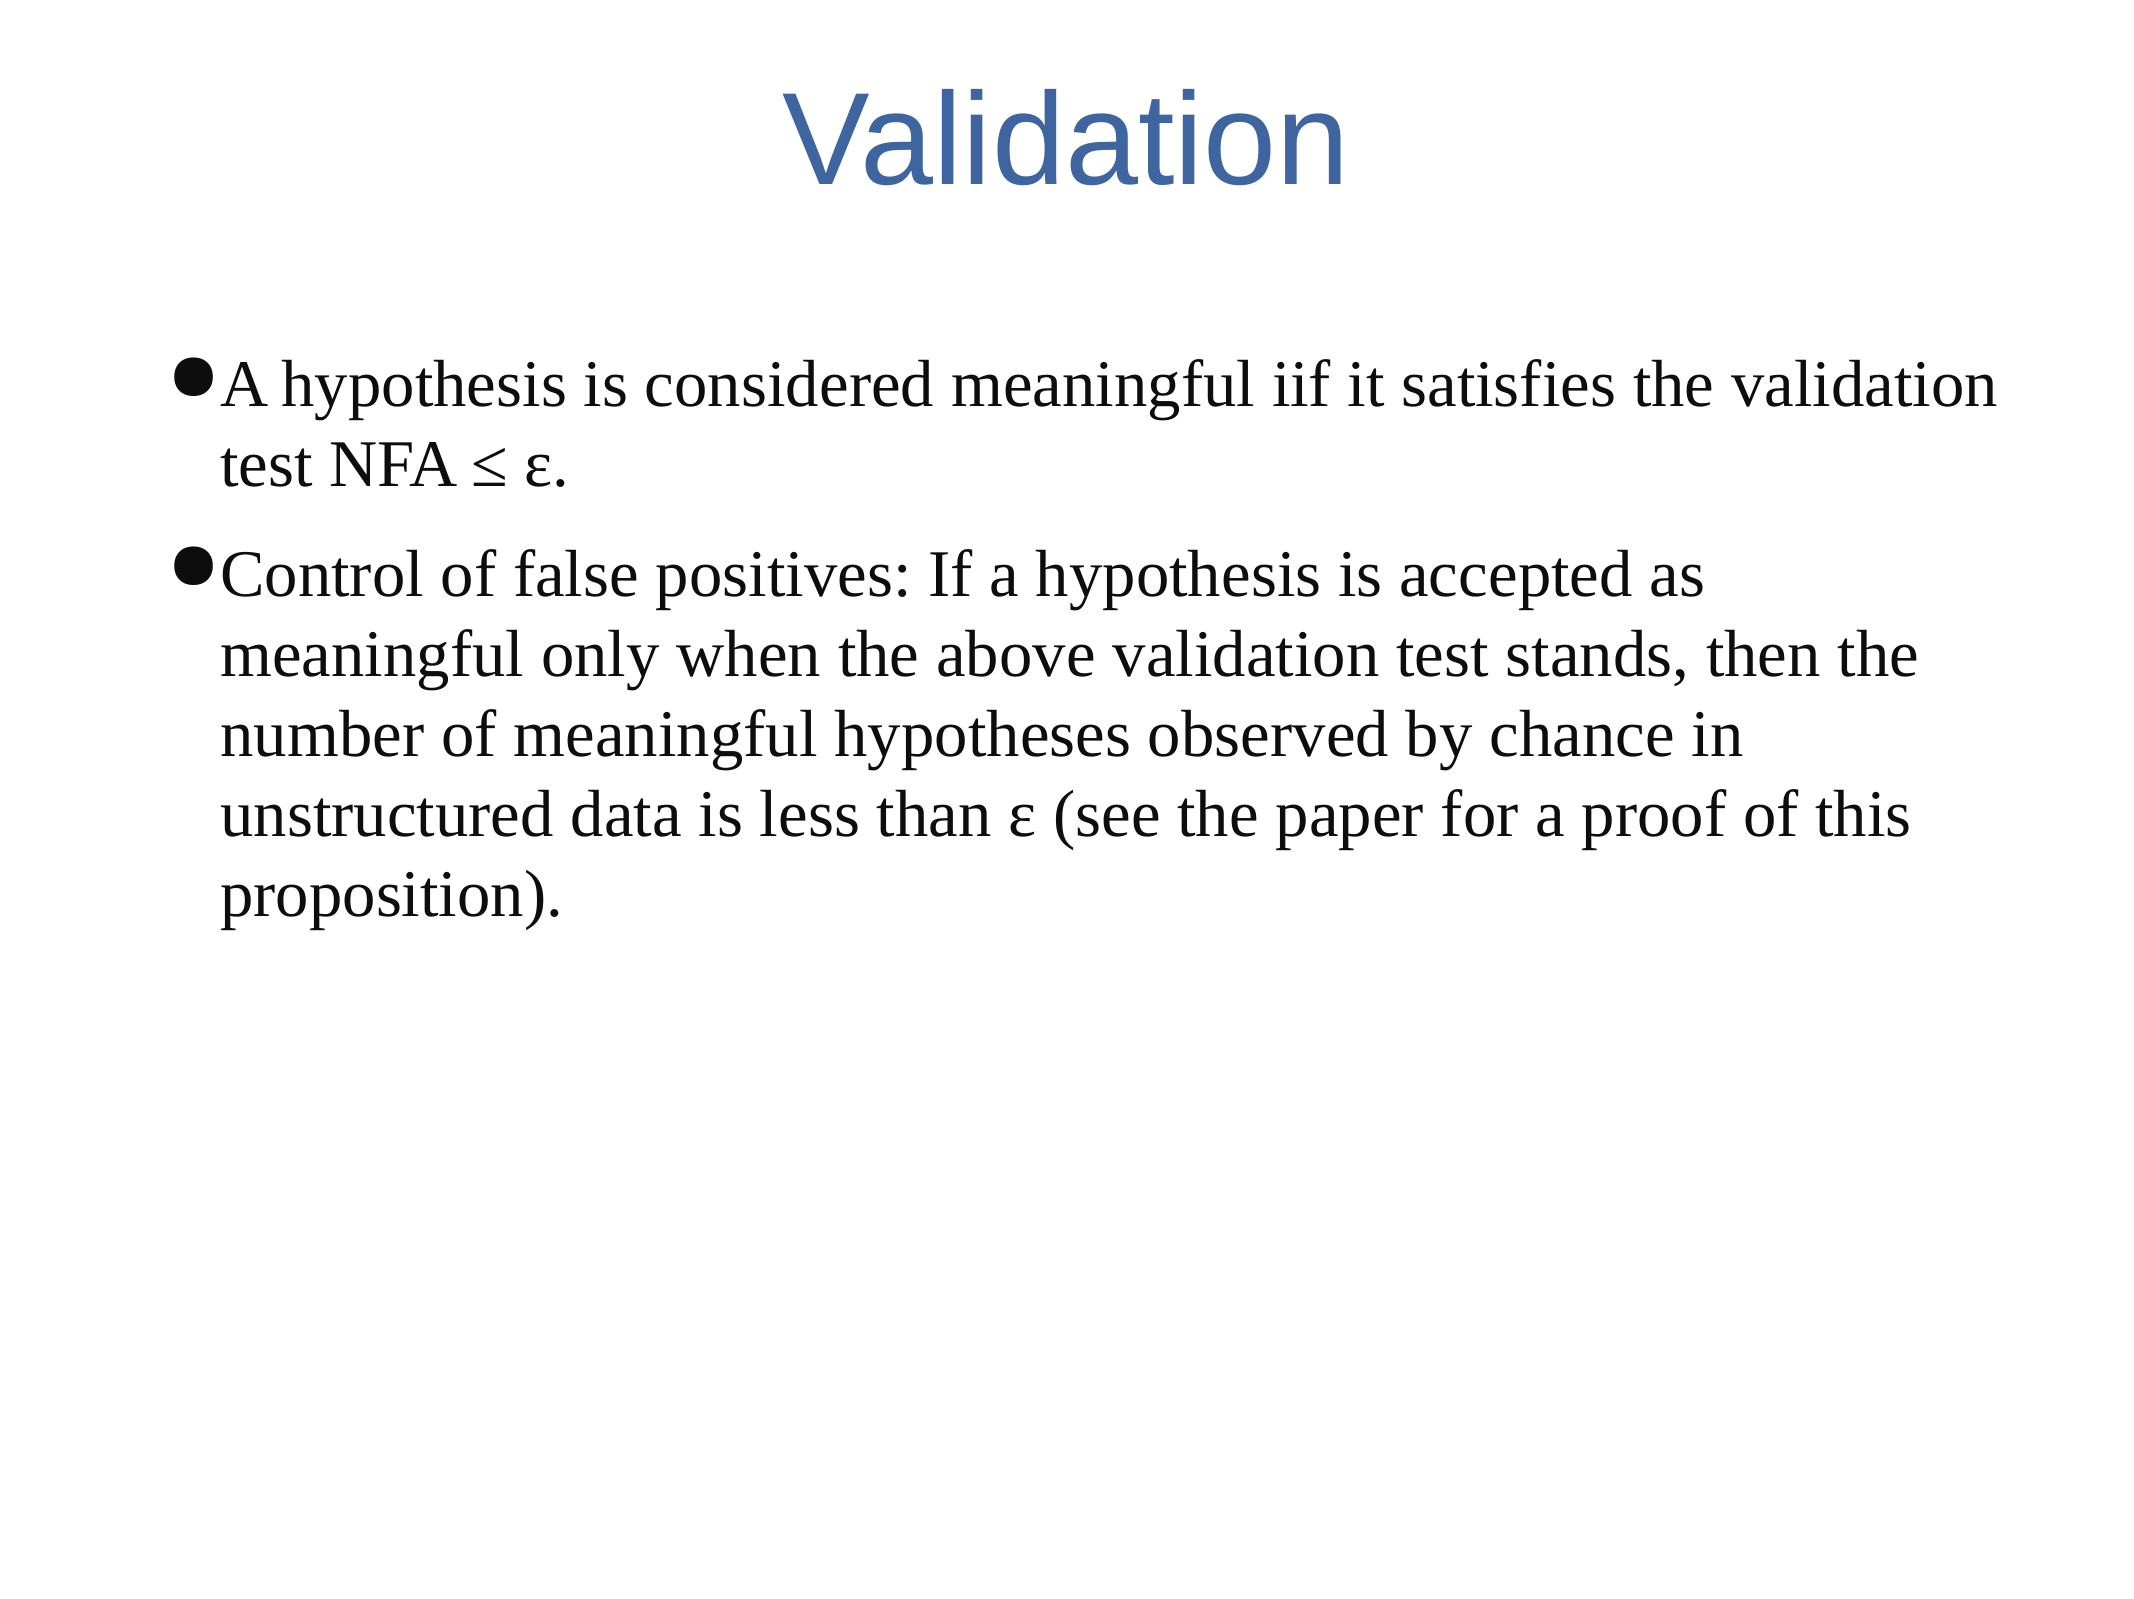

# Validation
A hypothesis is considered meaningful iif it satisfies the validation test NFA ≤ ε.
Control of false positives: If a hypothesis is accepted as meaningful only when the above validation test stands, then the number of meaningful hypotheses observed by chance in unstructured data is less than ε (see the paper for a proof of this proposition).